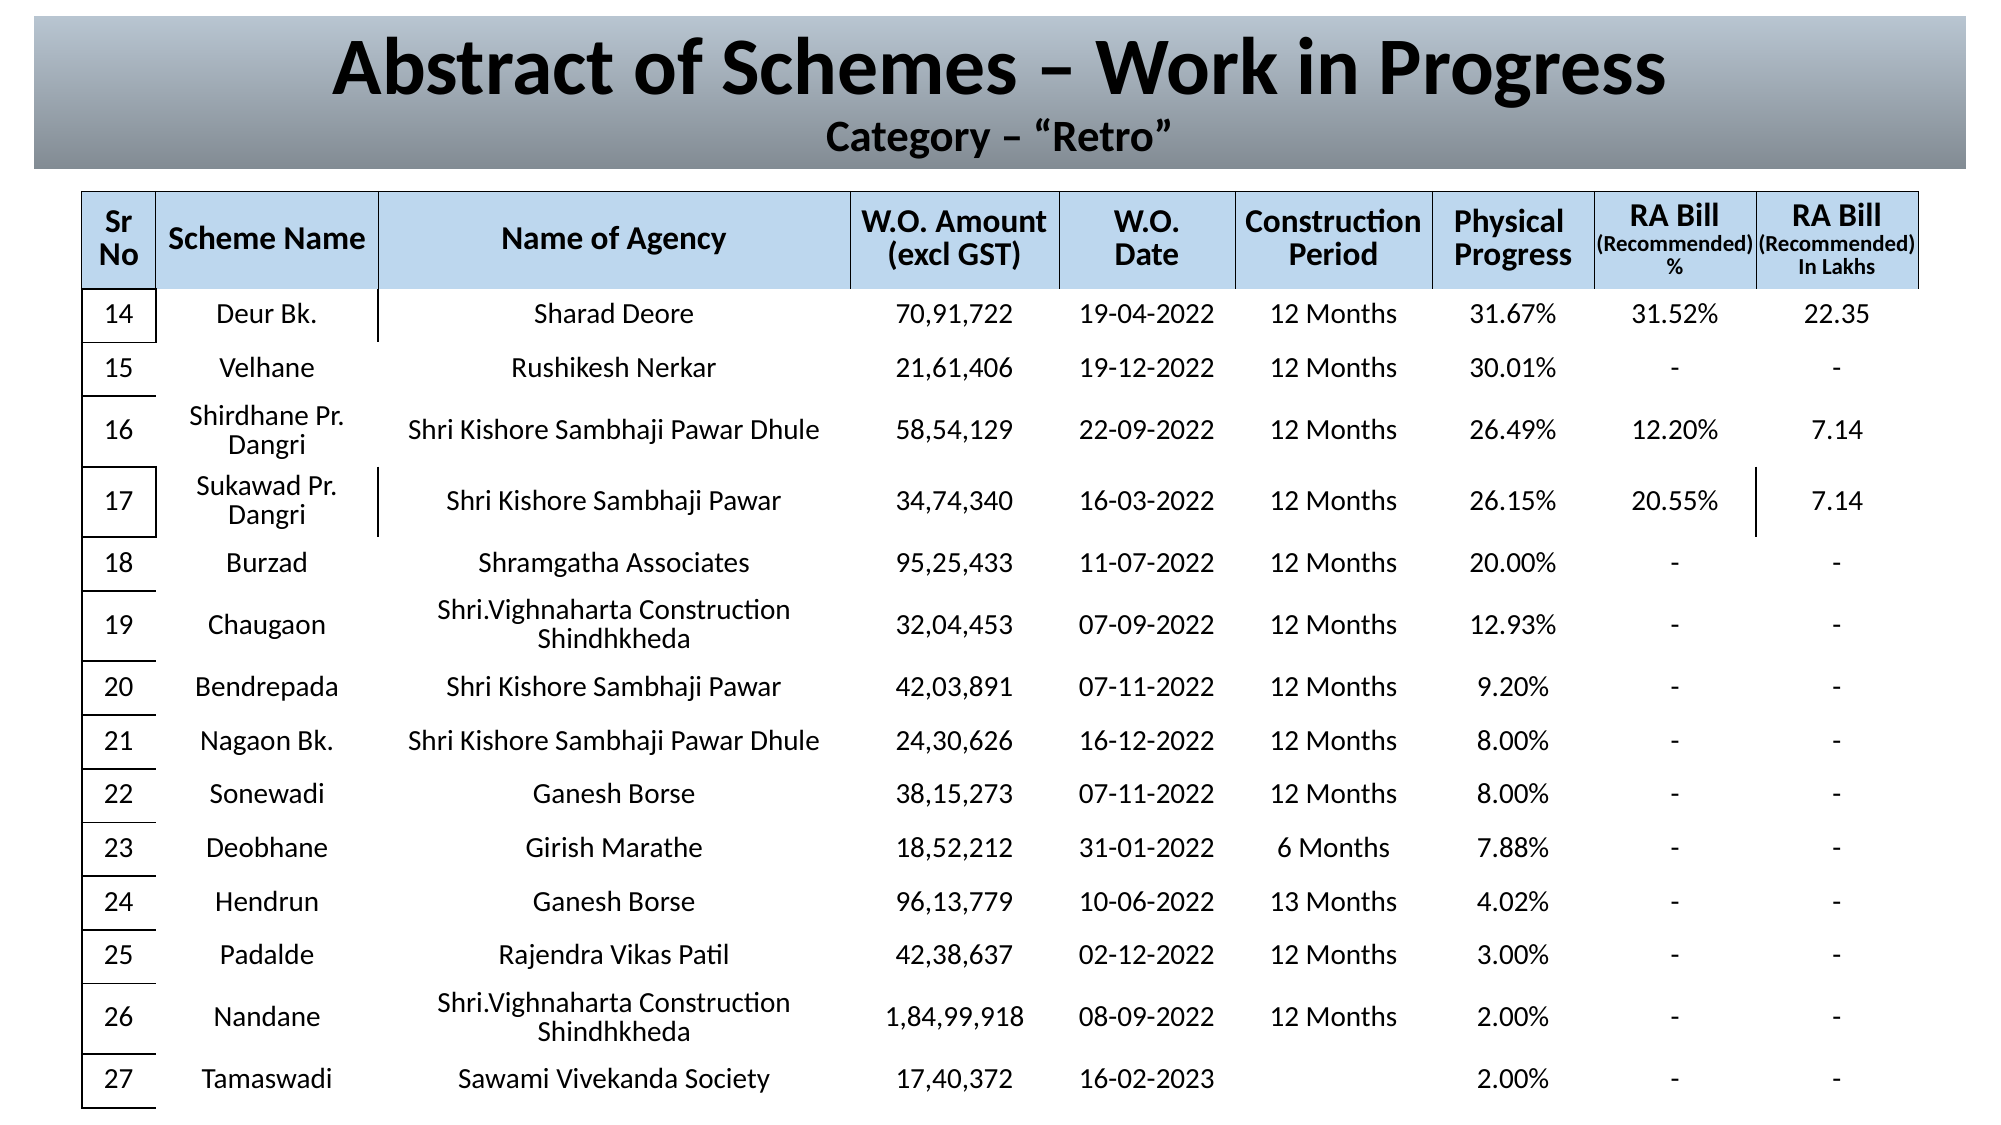

# Abstract of Schemes – Work in Progress Category – “Retro”
| Sr No | Scheme Name | Name of Agency | W.O. Amount (excl GST) | W.O. Date | Construction Period | Physical Progress | RA Bill (Recommended) % | RA Bill (Recommended) In Lakhs |
| --- | --- | --- | --- | --- | --- | --- | --- | --- |
| 14 | Deur Bk. | Sharad Deore | 70,91,722 | 19-04-2022 | 12 Months | 31.67% | 31.52% | 22.35 |
| --- | --- | --- | --- | --- | --- | --- | --- | --- |
| 15 | Velhane | Rushikesh Nerkar | 21,61,406 | 19-12-2022 | 12 Months | 30.01% | - | - |
| 16 | Shirdhane Pr. Dangri | Shri Kishore Sambhaji Pawar Dhule | 58,54,129 | 22-09-2022 | 12 Months | 26.49% | 12.20% | 7.14 |
| 17 | Sukawad Pr. Dangri | Shri Kishore Sambhaji Pawar | 34,74,340 | 16-03-2022 | 12 Months | 26.15% | 20.55% | 7.14 |
| 18 | Burzad | Shramgatha Associates | 95,25,433 | 11-07-2022 | 12 Months | 20.00% | - | - |
| 19 | Chaugaon | Shri.Vighnaharta Construction Shindhkheda | 32,04,453 | 07-09-2022 | 12 Months | 12.93% | - | - |
| 20 | Bendrepada | Shri Kishore Sambhaji Pawar | 42,03,891 | 07-11-2022 | 12 Months | 9.20% | - | - |
| 21 | Nagaon Bk. | Shri Kishore Sambhaji Pawar Dhule | 24,30,626 | 16-12-2022 | 12 Months | 8.00% | - | - |
| 22 | Sonewadi | Ganesh Borse | 38,15,273 | 07-11-2022 | 12 Months | 8.00% | - | - |
| 23 | Deobhane | Girish Marathe | 18,52,212 | 31-01-2022 | 6 Months | 7.88% | - | - |
| 24 | Hendrun | Ganesh Borse | 96,13,779 | 10-06-2022 | 13 Months | 4.02% | - | - |
| 25 | Padalde | Rajendra Vikas Patil | 42,38,637 | 02-12-2022 | 12 Months | 3.00% | - | - |
| 26 | Nandane | Shri.Vighnaharta Construction Shindhkheda | 1,84,99,918 | 08-09-2022 | 12 Months | 2.00% | - | - |
| 27 | Tamaswadi | Sawami Vivekanda Society | 17,40,372 | 16-02-2023 |  | 2.00% | - | - |